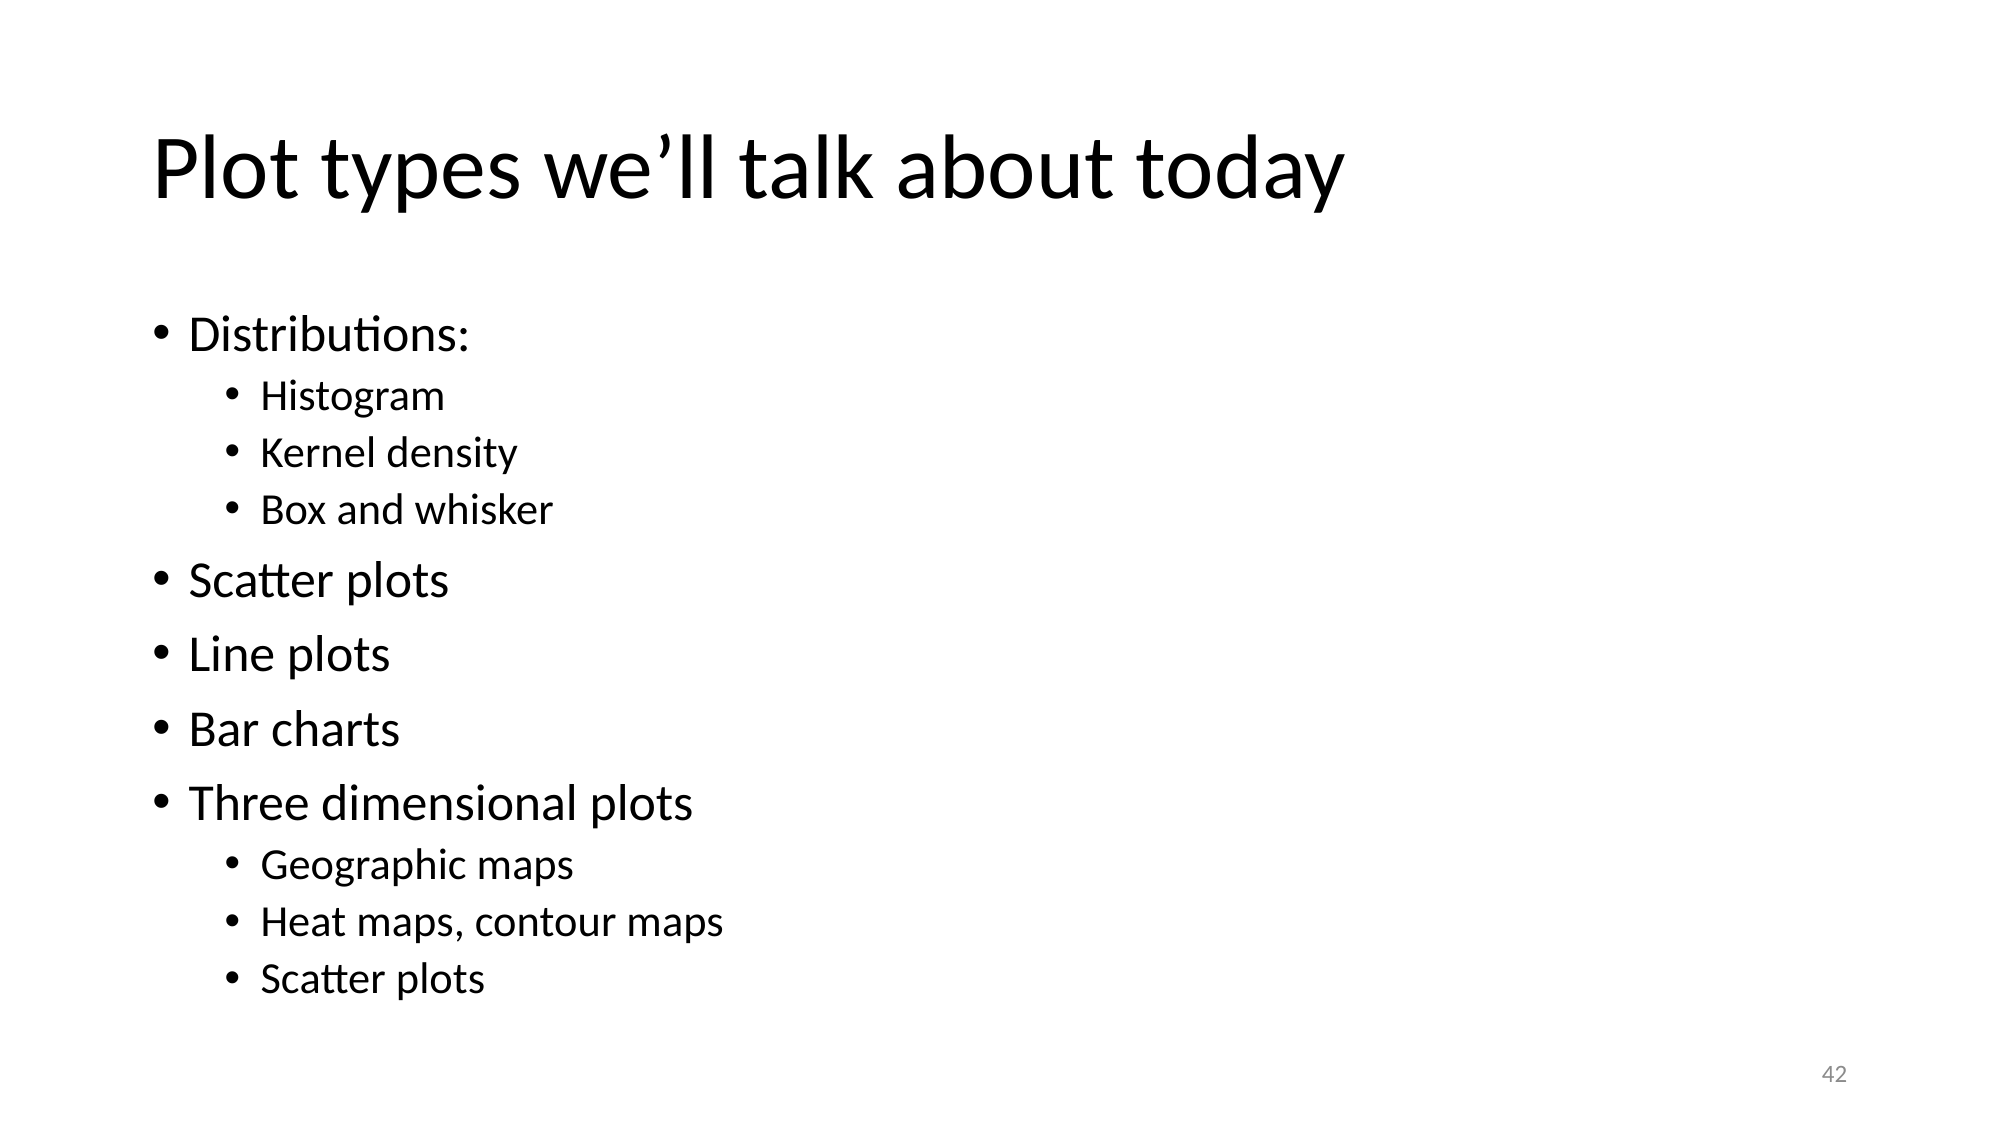

# Plot types we’ll talk about today
Distributions:
Histogram
Kernel density
Box and whisker
Scatter plots
Line plots
Bar charts
Three dimensional plots
Geographic maps
Heat maps, contour maps
Scatter plots

42